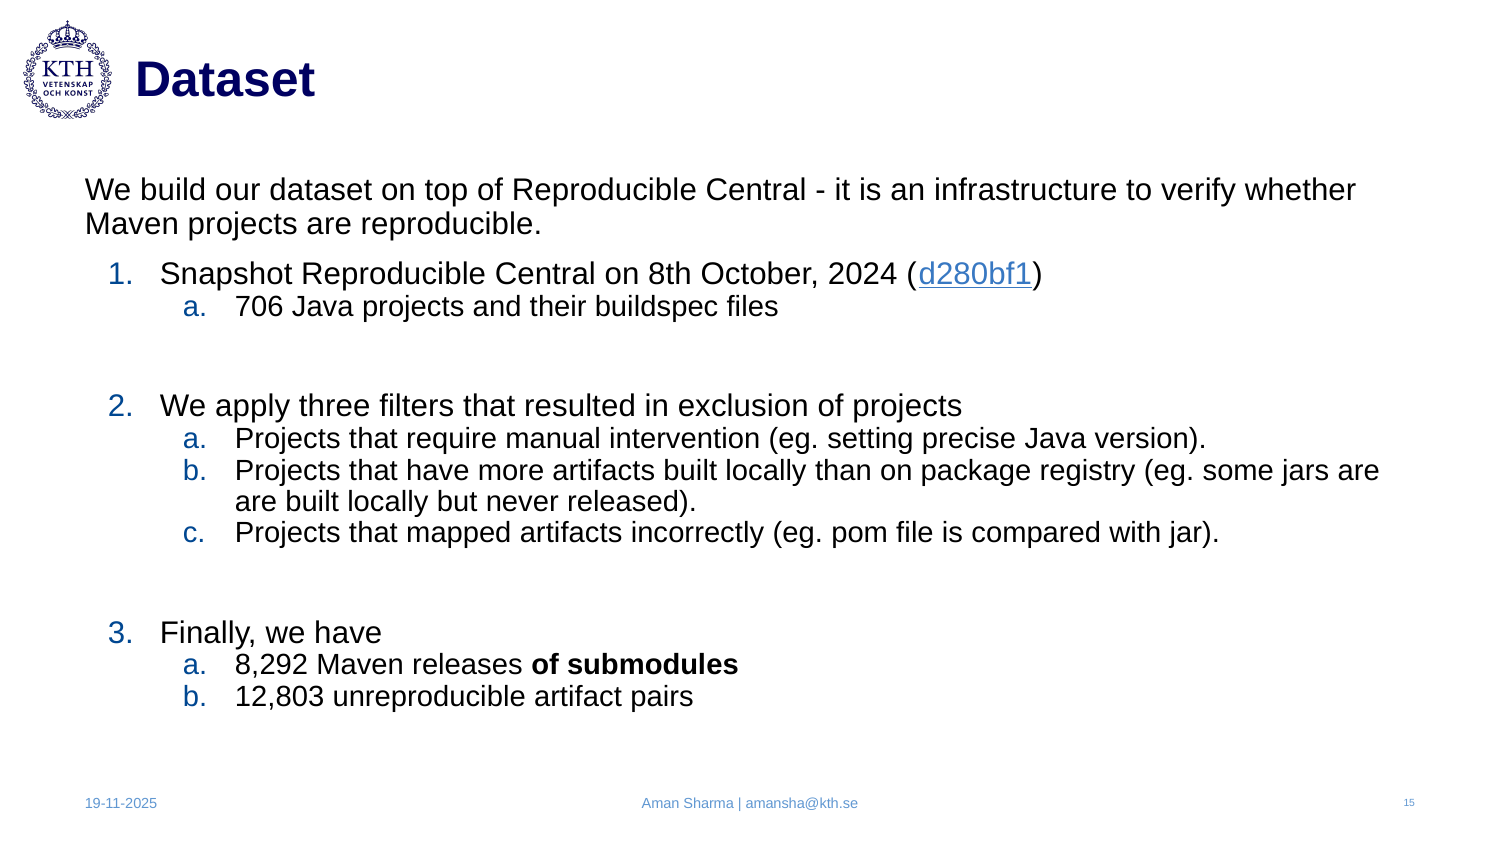

# Dataset
We build our dataset on top of Reproducible Central - it is an infrastructure to verify whether Maven projects are reproducible.
Snapshot Reproducible Central on 8th October, 2024 (d280bf1)
706 Java projects and their buildspec files

We apply three filters that resulted in exclusion of projects
Projects that require manual intervention (eg. setting precise Java version).
Projects that have more artifacts built locally than on package registry (eg. some jars are are built locally but never released).
Projects that mapped artifacts incorrectly (eg. pom file is compared with jar).

Finally, we have
8,292 Maven releases of submodules
12,803 unreproducible artifact pairs

Aman Sharma | amansha@kth.se
19-11-2025
15